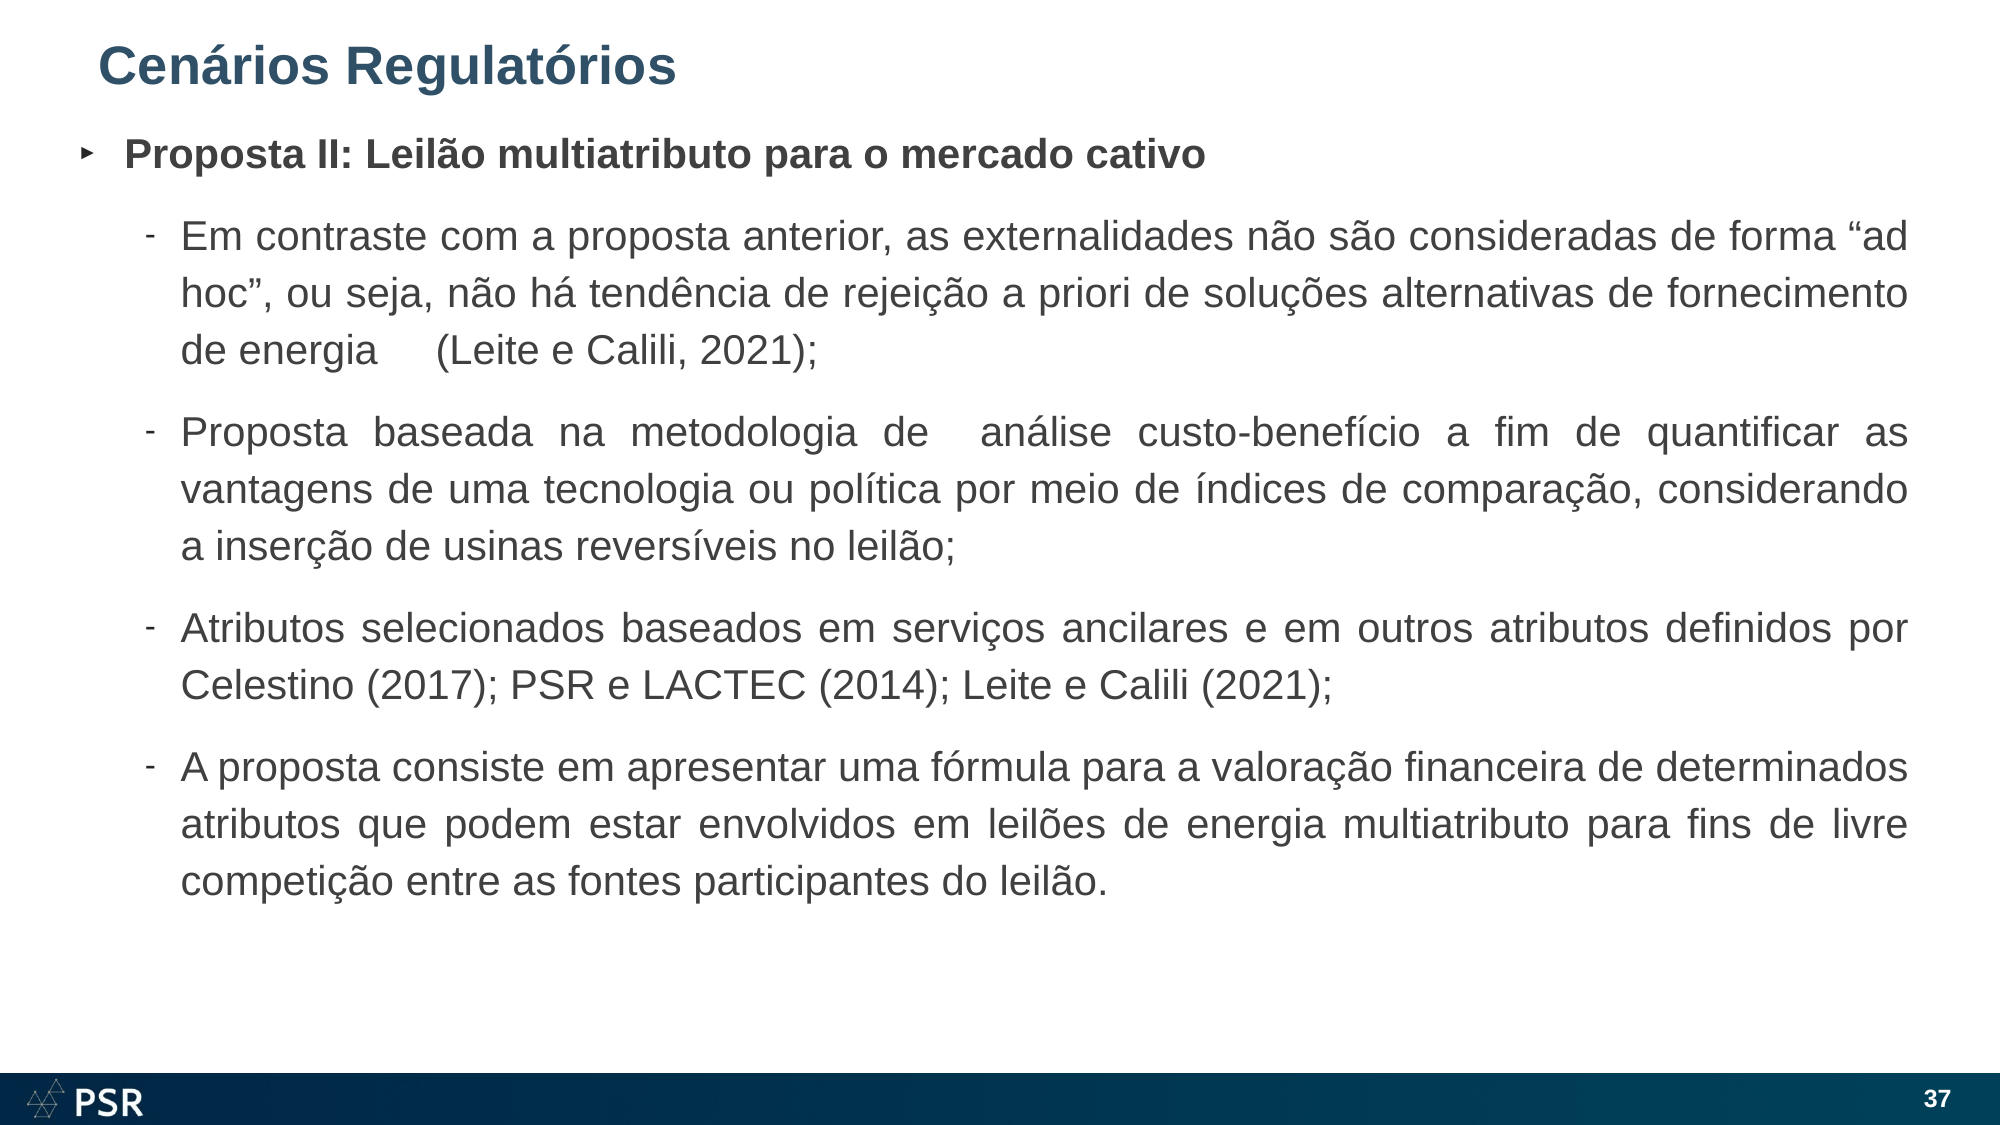

# Cenários Regulatórios
Proposta II: Leilão multiatributo para o mercado cativo
Em contraste com a proposta anterior, as externalidades não são consideradas de forma “ad hoc”, ou seja, não há tendência de rejeição a priori de soluções alternativas de fornecimento de energia     (Leite e Calili, 2021);
Proposta baseada na metodologia de  análise custo-benefício a fim de quantificar as vantagens de uma tecnologia ou política por meio de índices de comparação, considerando a inserção de usinas reversíveis no leilão;
Atributos selecionados baseados em serviços ancilares e em outros atributos definidos por Celestino (2017); PSR e LACTEC (2014); Leite e Calili (2021);
A proposta consiste em apresentar uma fórmula para a valoração financeira de determinados atributos que podem estar envolvidos em leilões de energia multiatributo para fins de livre competição entre as fontes participantes do leilão.
37